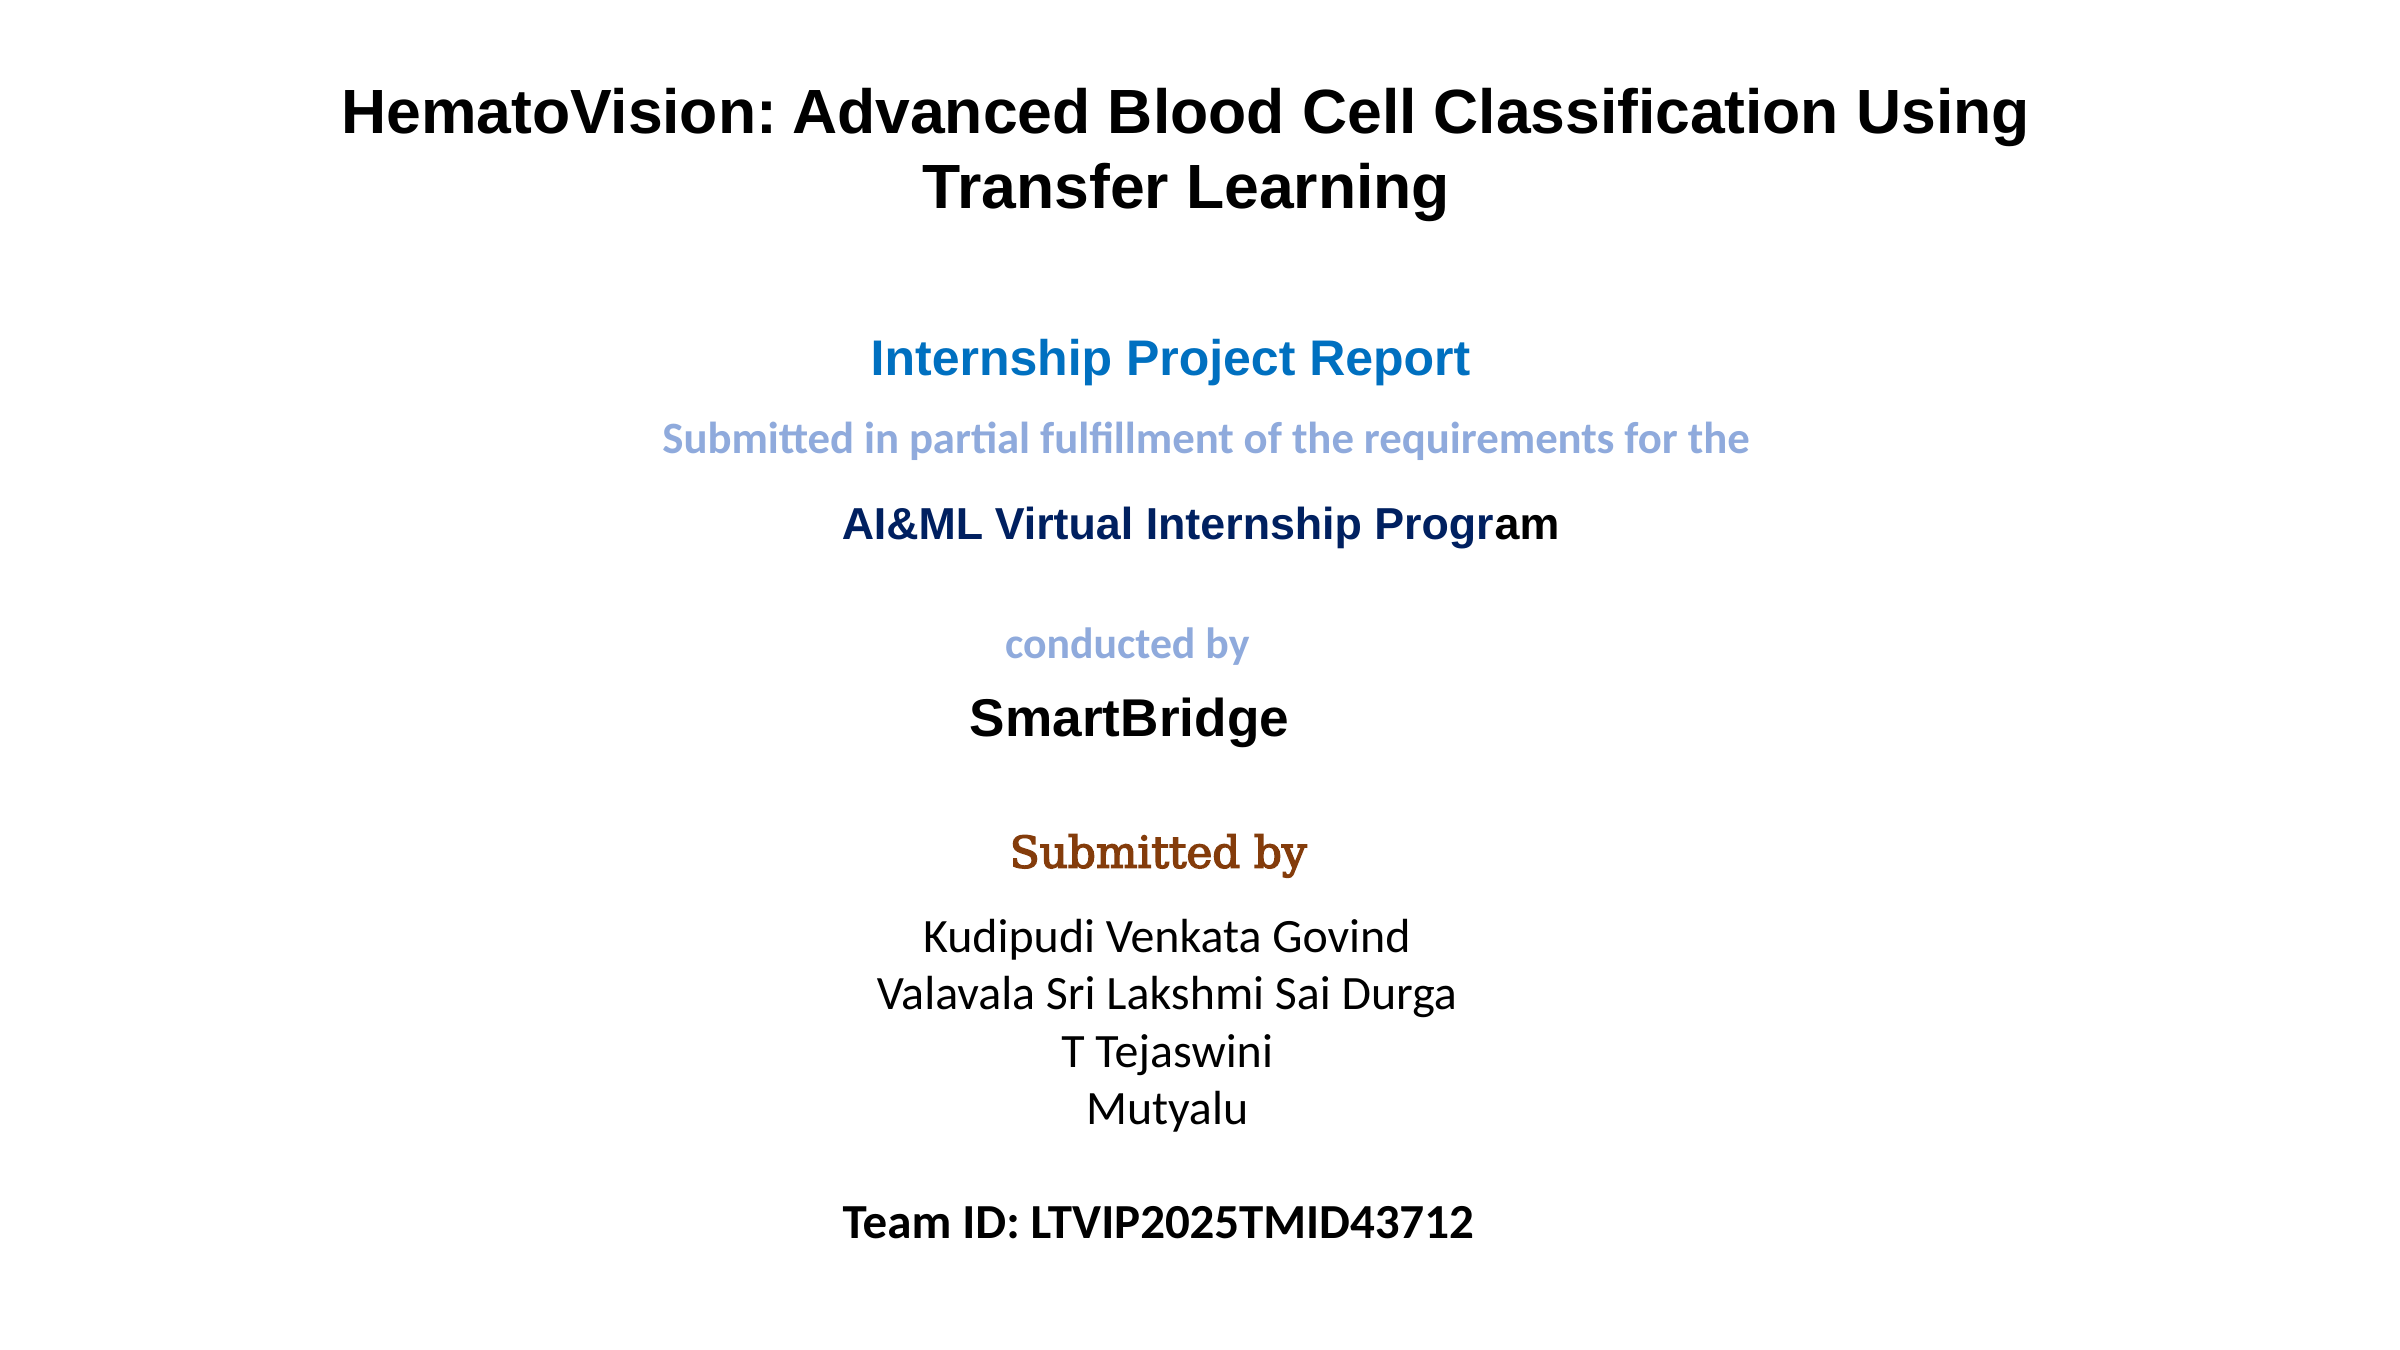

HematoVision: Advanced Blood Cell Classification Using Transfer Learning
Internship Project Report
Submitted in partial fulfillment of the requirements for the
AI&ML Virtual Internship Program
conducted by
SmartBridge
Submitted by

Kudipudi Venkata Govind
Valavala Sri Lakshmi Sai Durga
T Tejaswini
Mutyalu
Team ID: LTVIP2025TMID43712